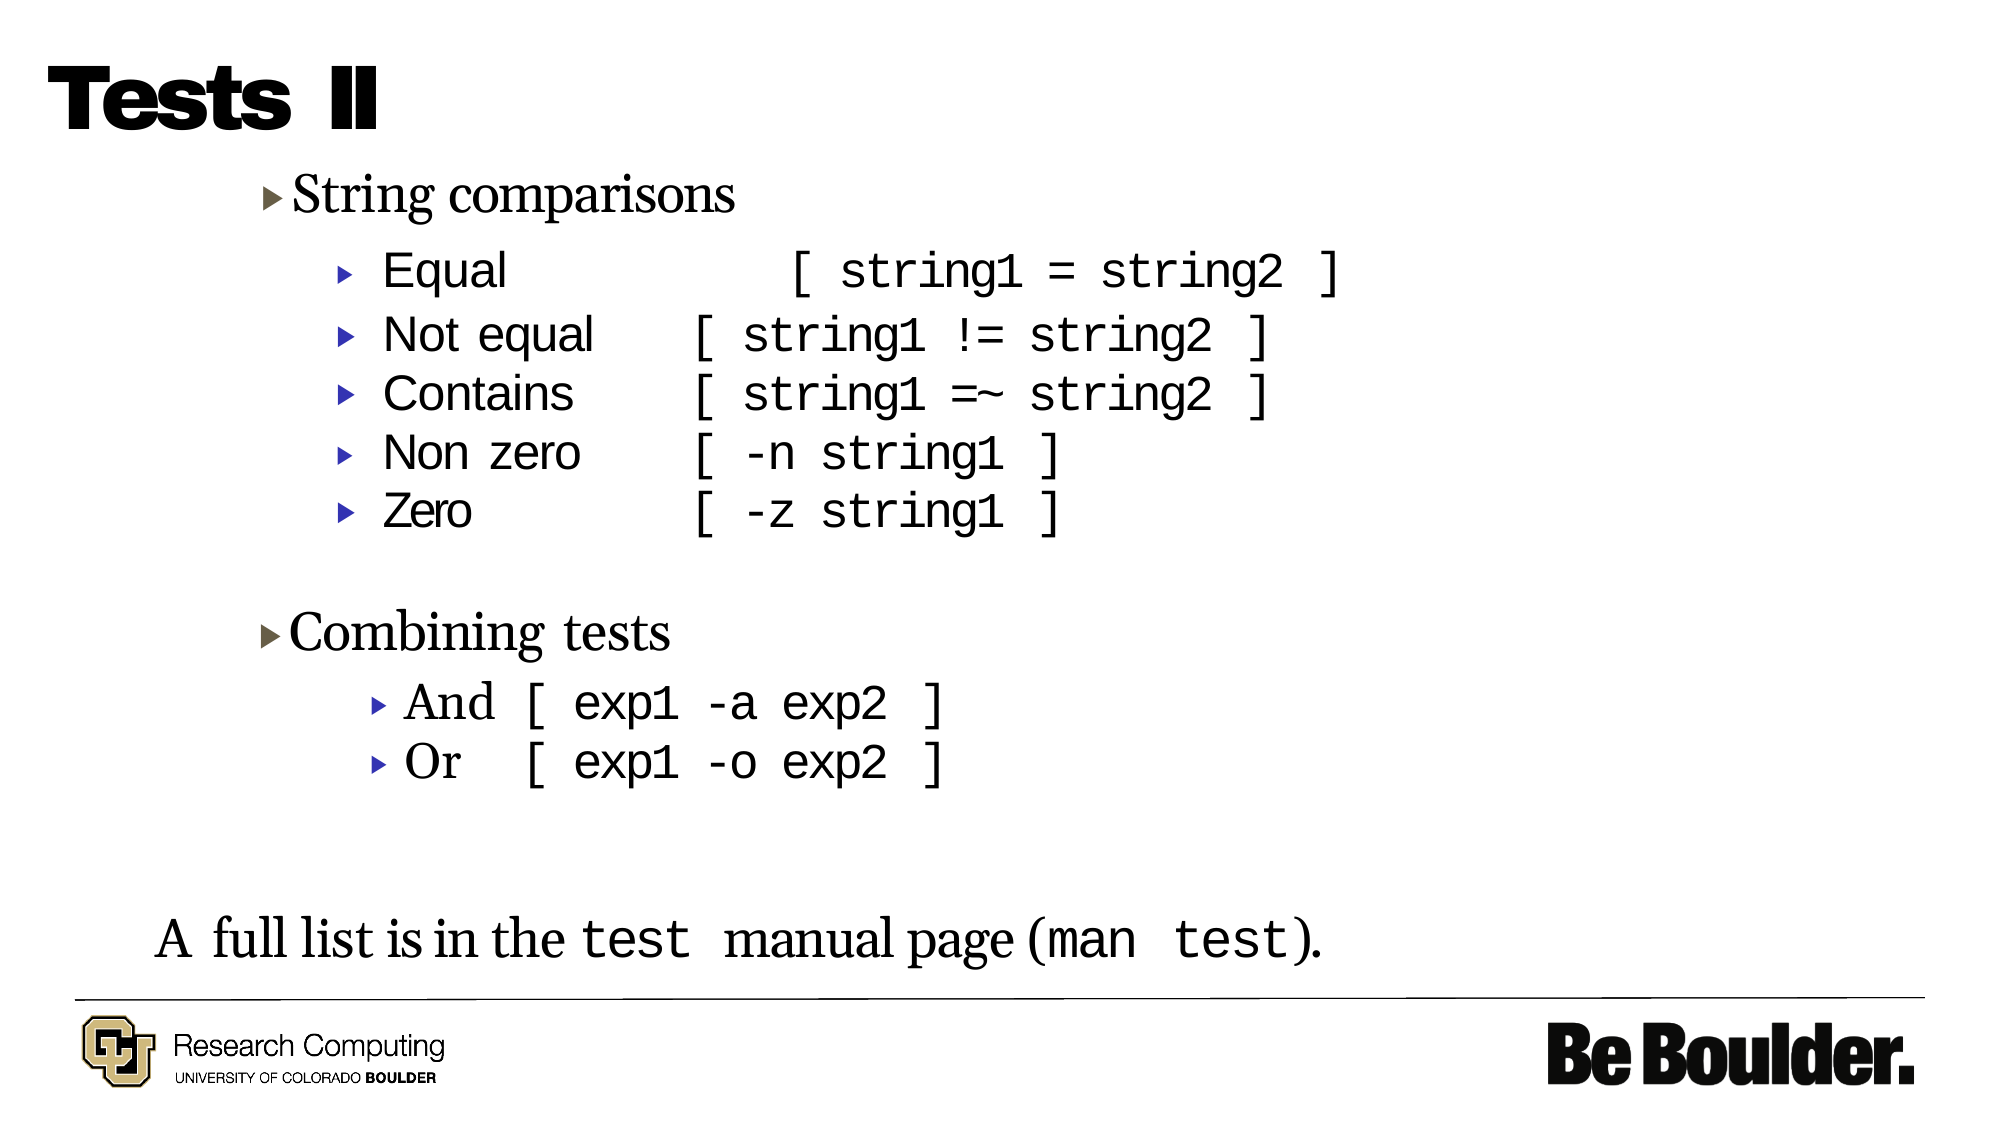

# Tests II
▶ String comparisons
▶  Equal	          	[ string1 = string2 ]
▶  Not equal      	[ string1 != string2 ]
▶  Contains        	[ string1 =~ string2 ]
▶  Non zero        	[ -n string1 ]
▶  Zero     	[ -z string1 ]

▶ Combining tests
▶ And 	[ exp1 -a exp2 ]
▶ Or  	[ exp1 -o exp2 ]

A full list is in the test manual page (man test).